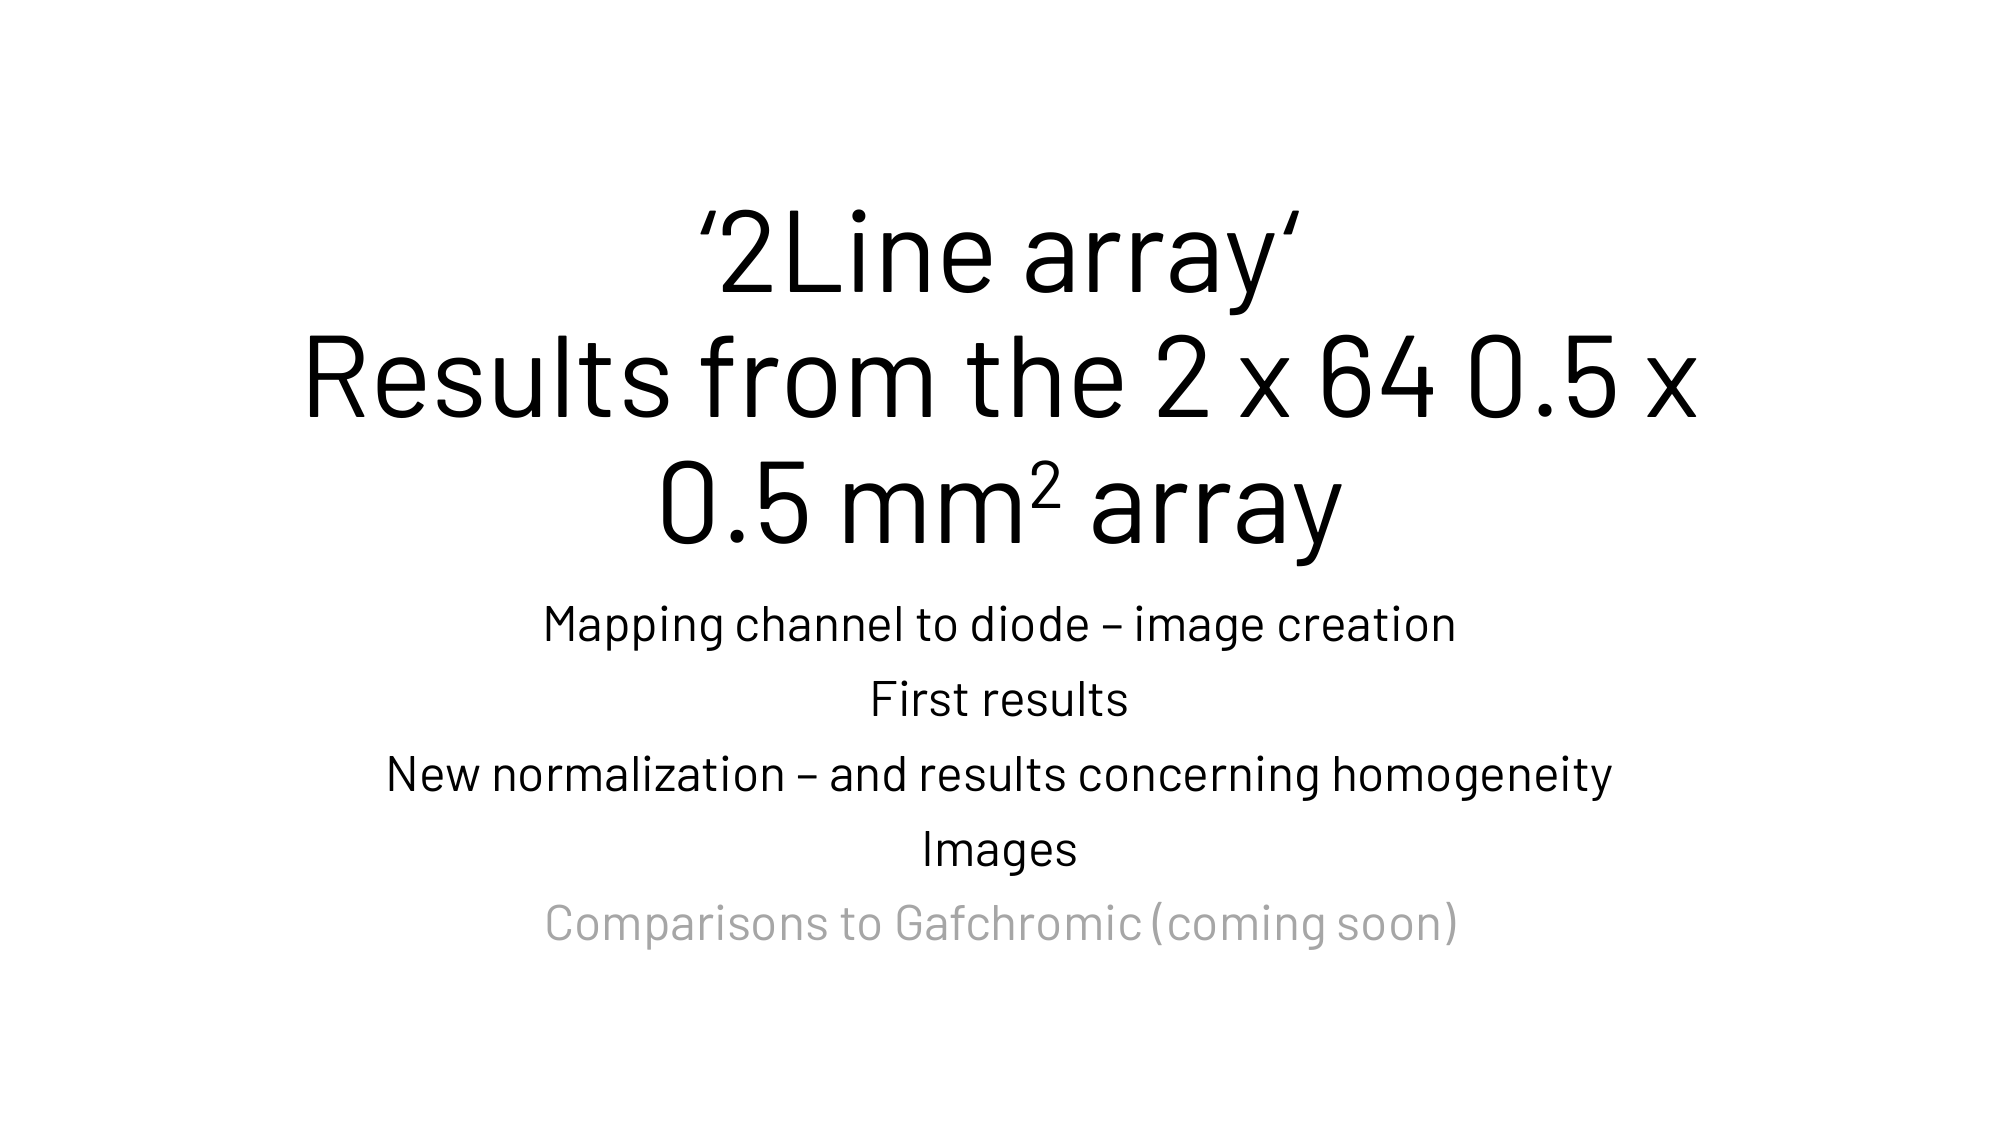

# ‘2Line array‘ Results from the 2 x 64 0.5 x 0.5 mm2 array
Mapping channel to diode – image creation
First results
New normalization – and results concerning homogeneity
Images
Comparisons to Gafchromic (coming soon)